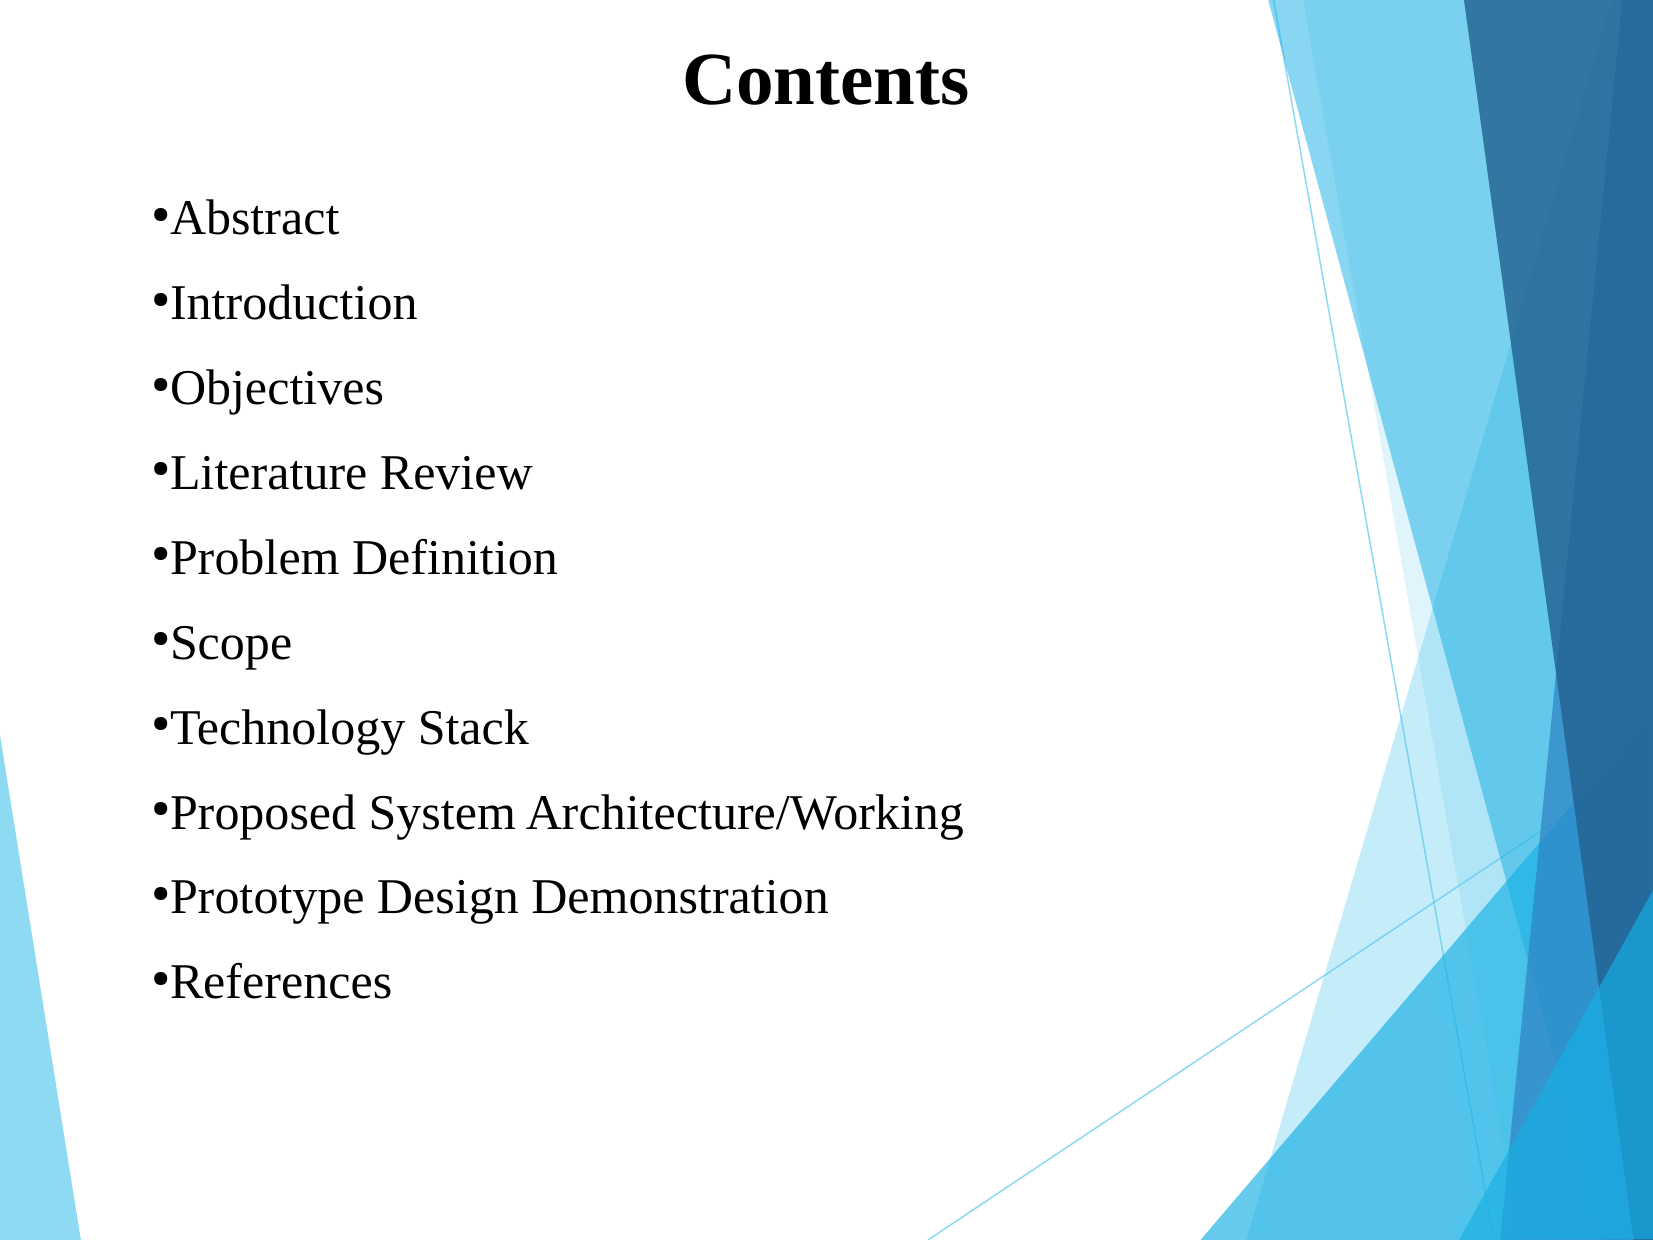

Contents
Abstract
Introduction
Objectives
Literature Review
Problem Definition
Scope
Technology Stack
Proposed System Architecture/Working
Prototype Design Demonstration
References